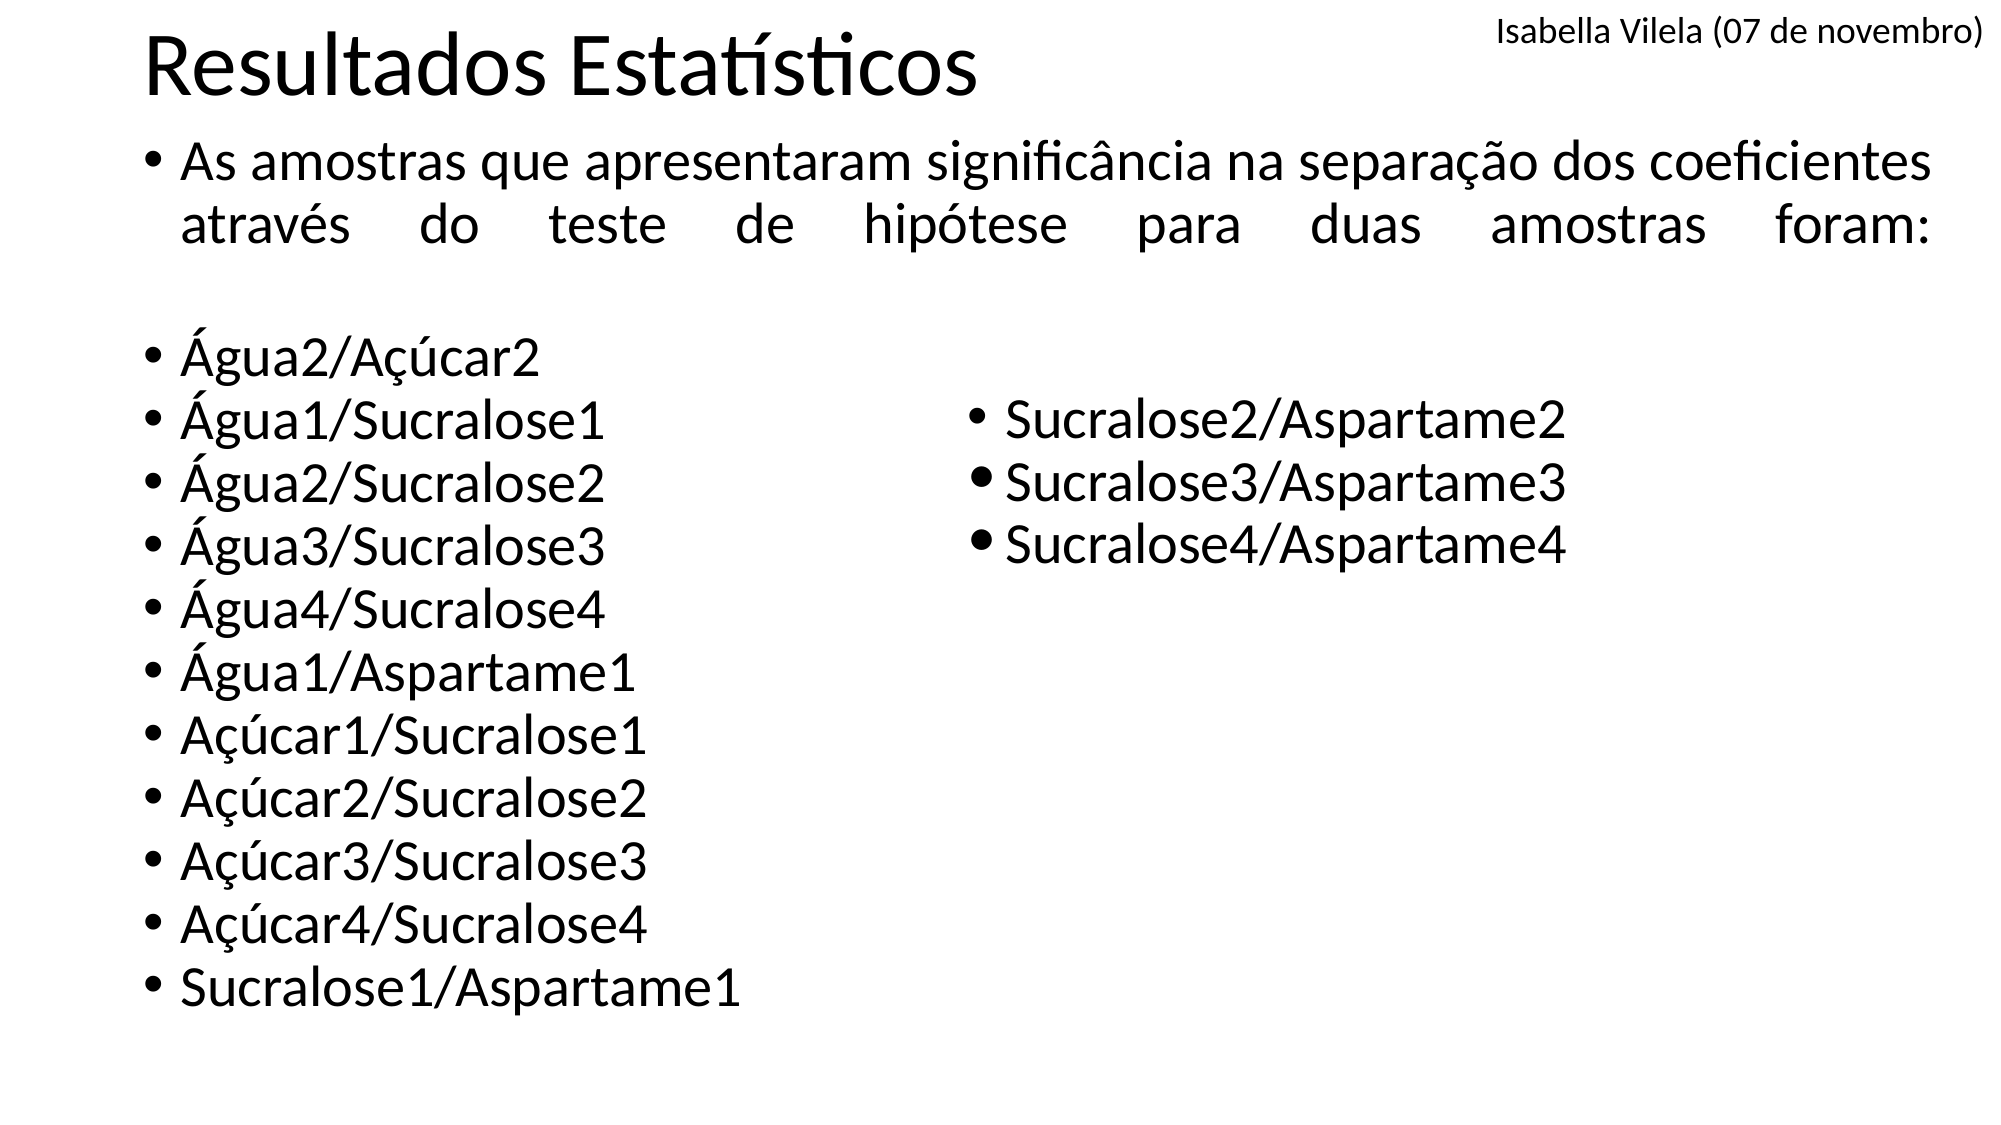

# Resultados Estatísticos
Isabella Vilela (07 de novembro)
As amostras que apresentaram significância na separação dos coeficientes através do teste de hipótese para duas amostras foram:
Água2/Açúcar2
Água1/Sucralose1
Água2/Sucralose2
Água3/Sucralose3
Água4/Sucralose4
Água1/Aspartame1
Açúcar1/Sucralose1
Açúcar2/Sucralose2
Açúcar3/Sucralose3
Açúcar4/Sucralose4
Sucralose1/Aspartame1
Sucralose2/Aspartame2
Sucralose3/Aspartame3
Sucralose4/Aspartame4